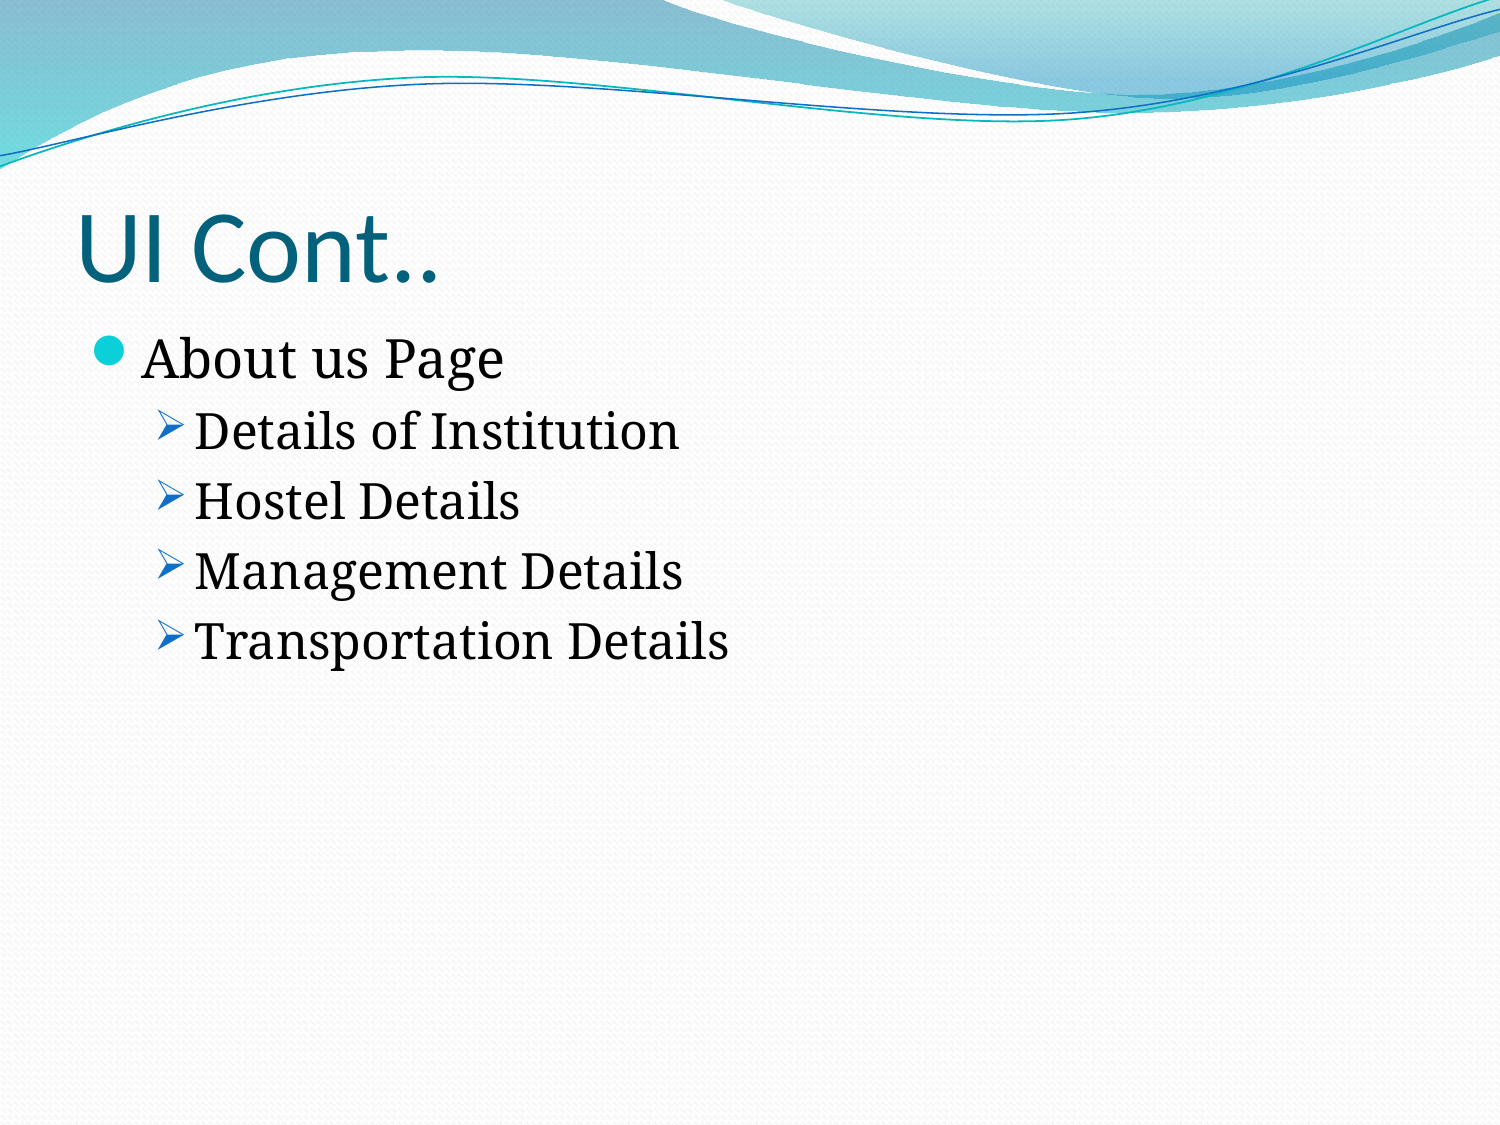

# UI Cont..
About us Page
Details of Institution
Hostel Details
Management Details
Transportation Details